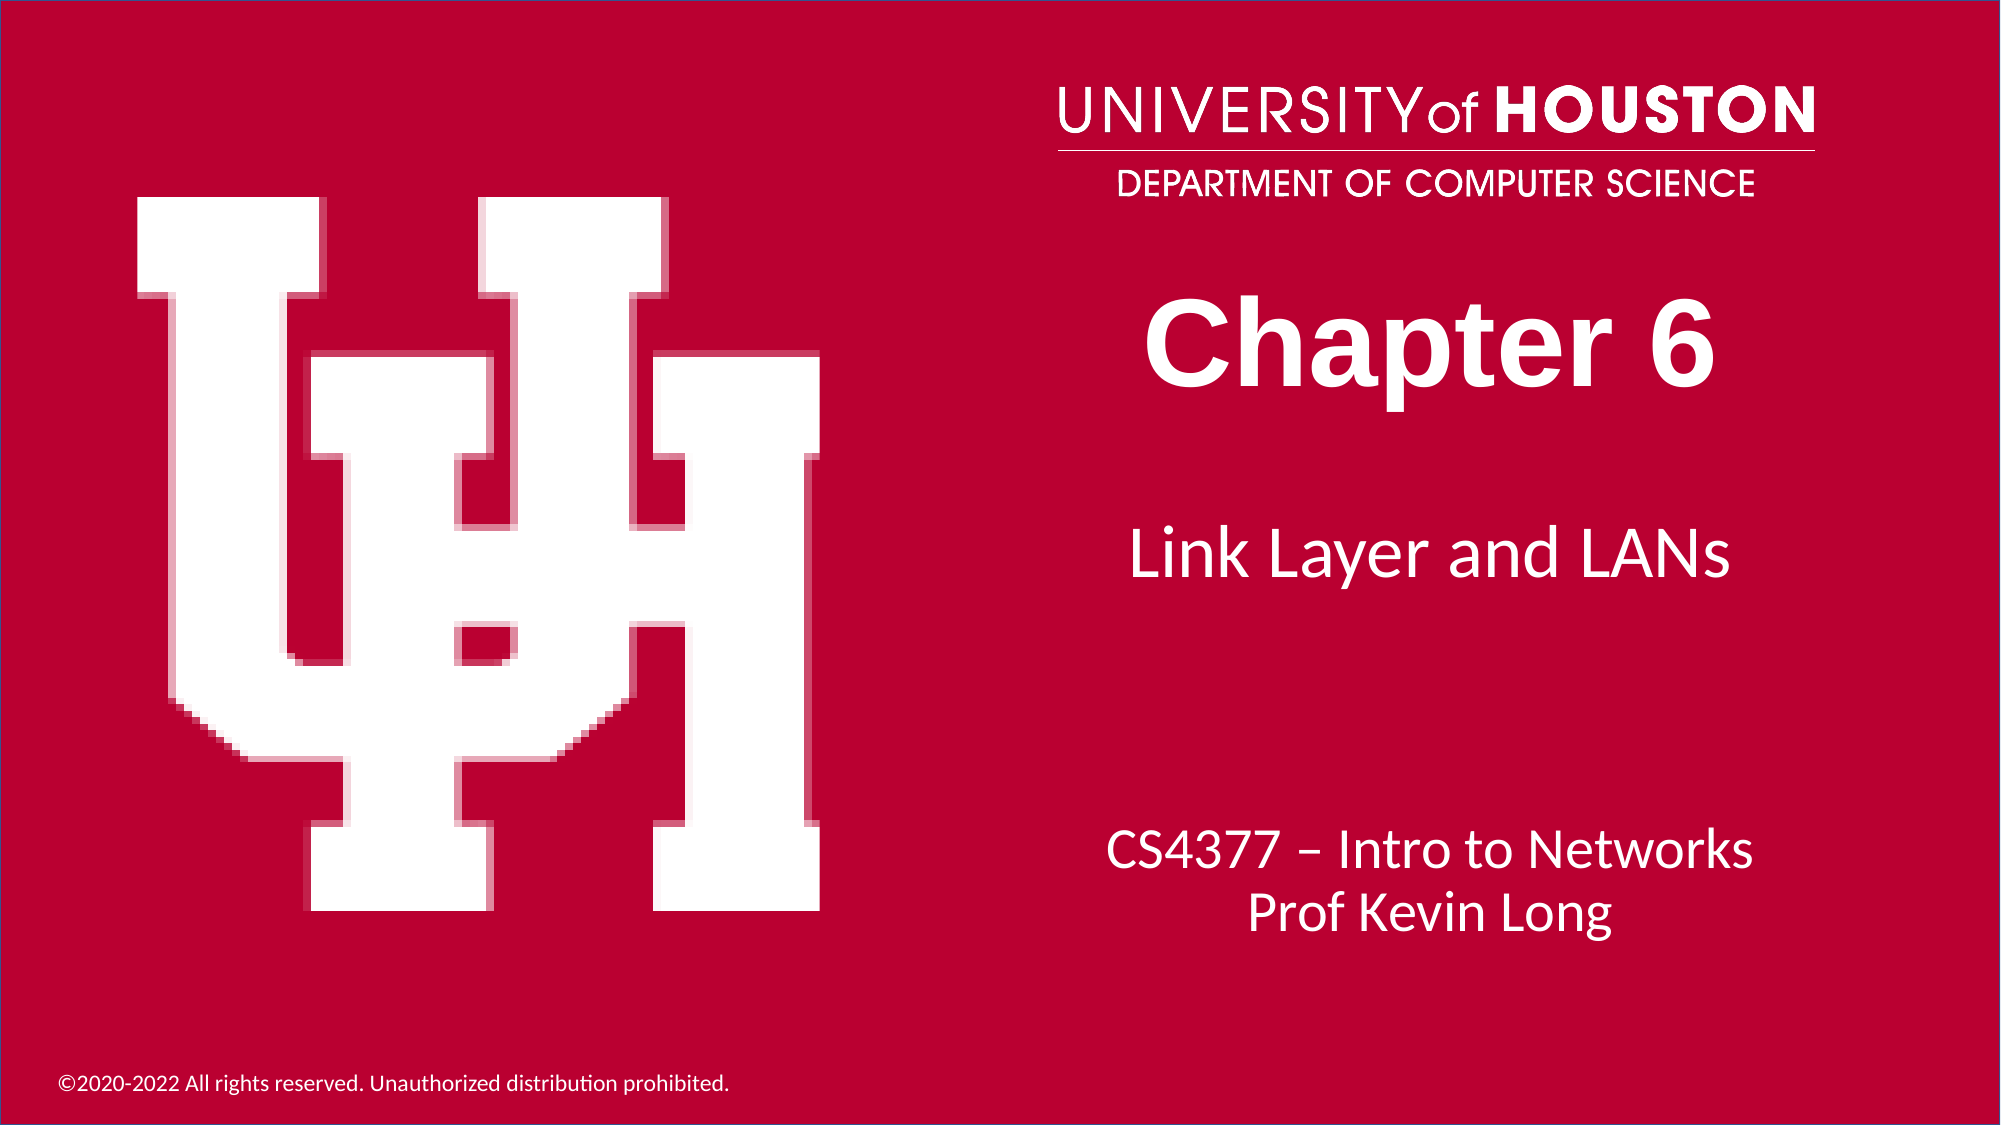

# Chapter 6
Link Layer and LANs
CS4377 – Intro to Networks
Prof Kevin Long